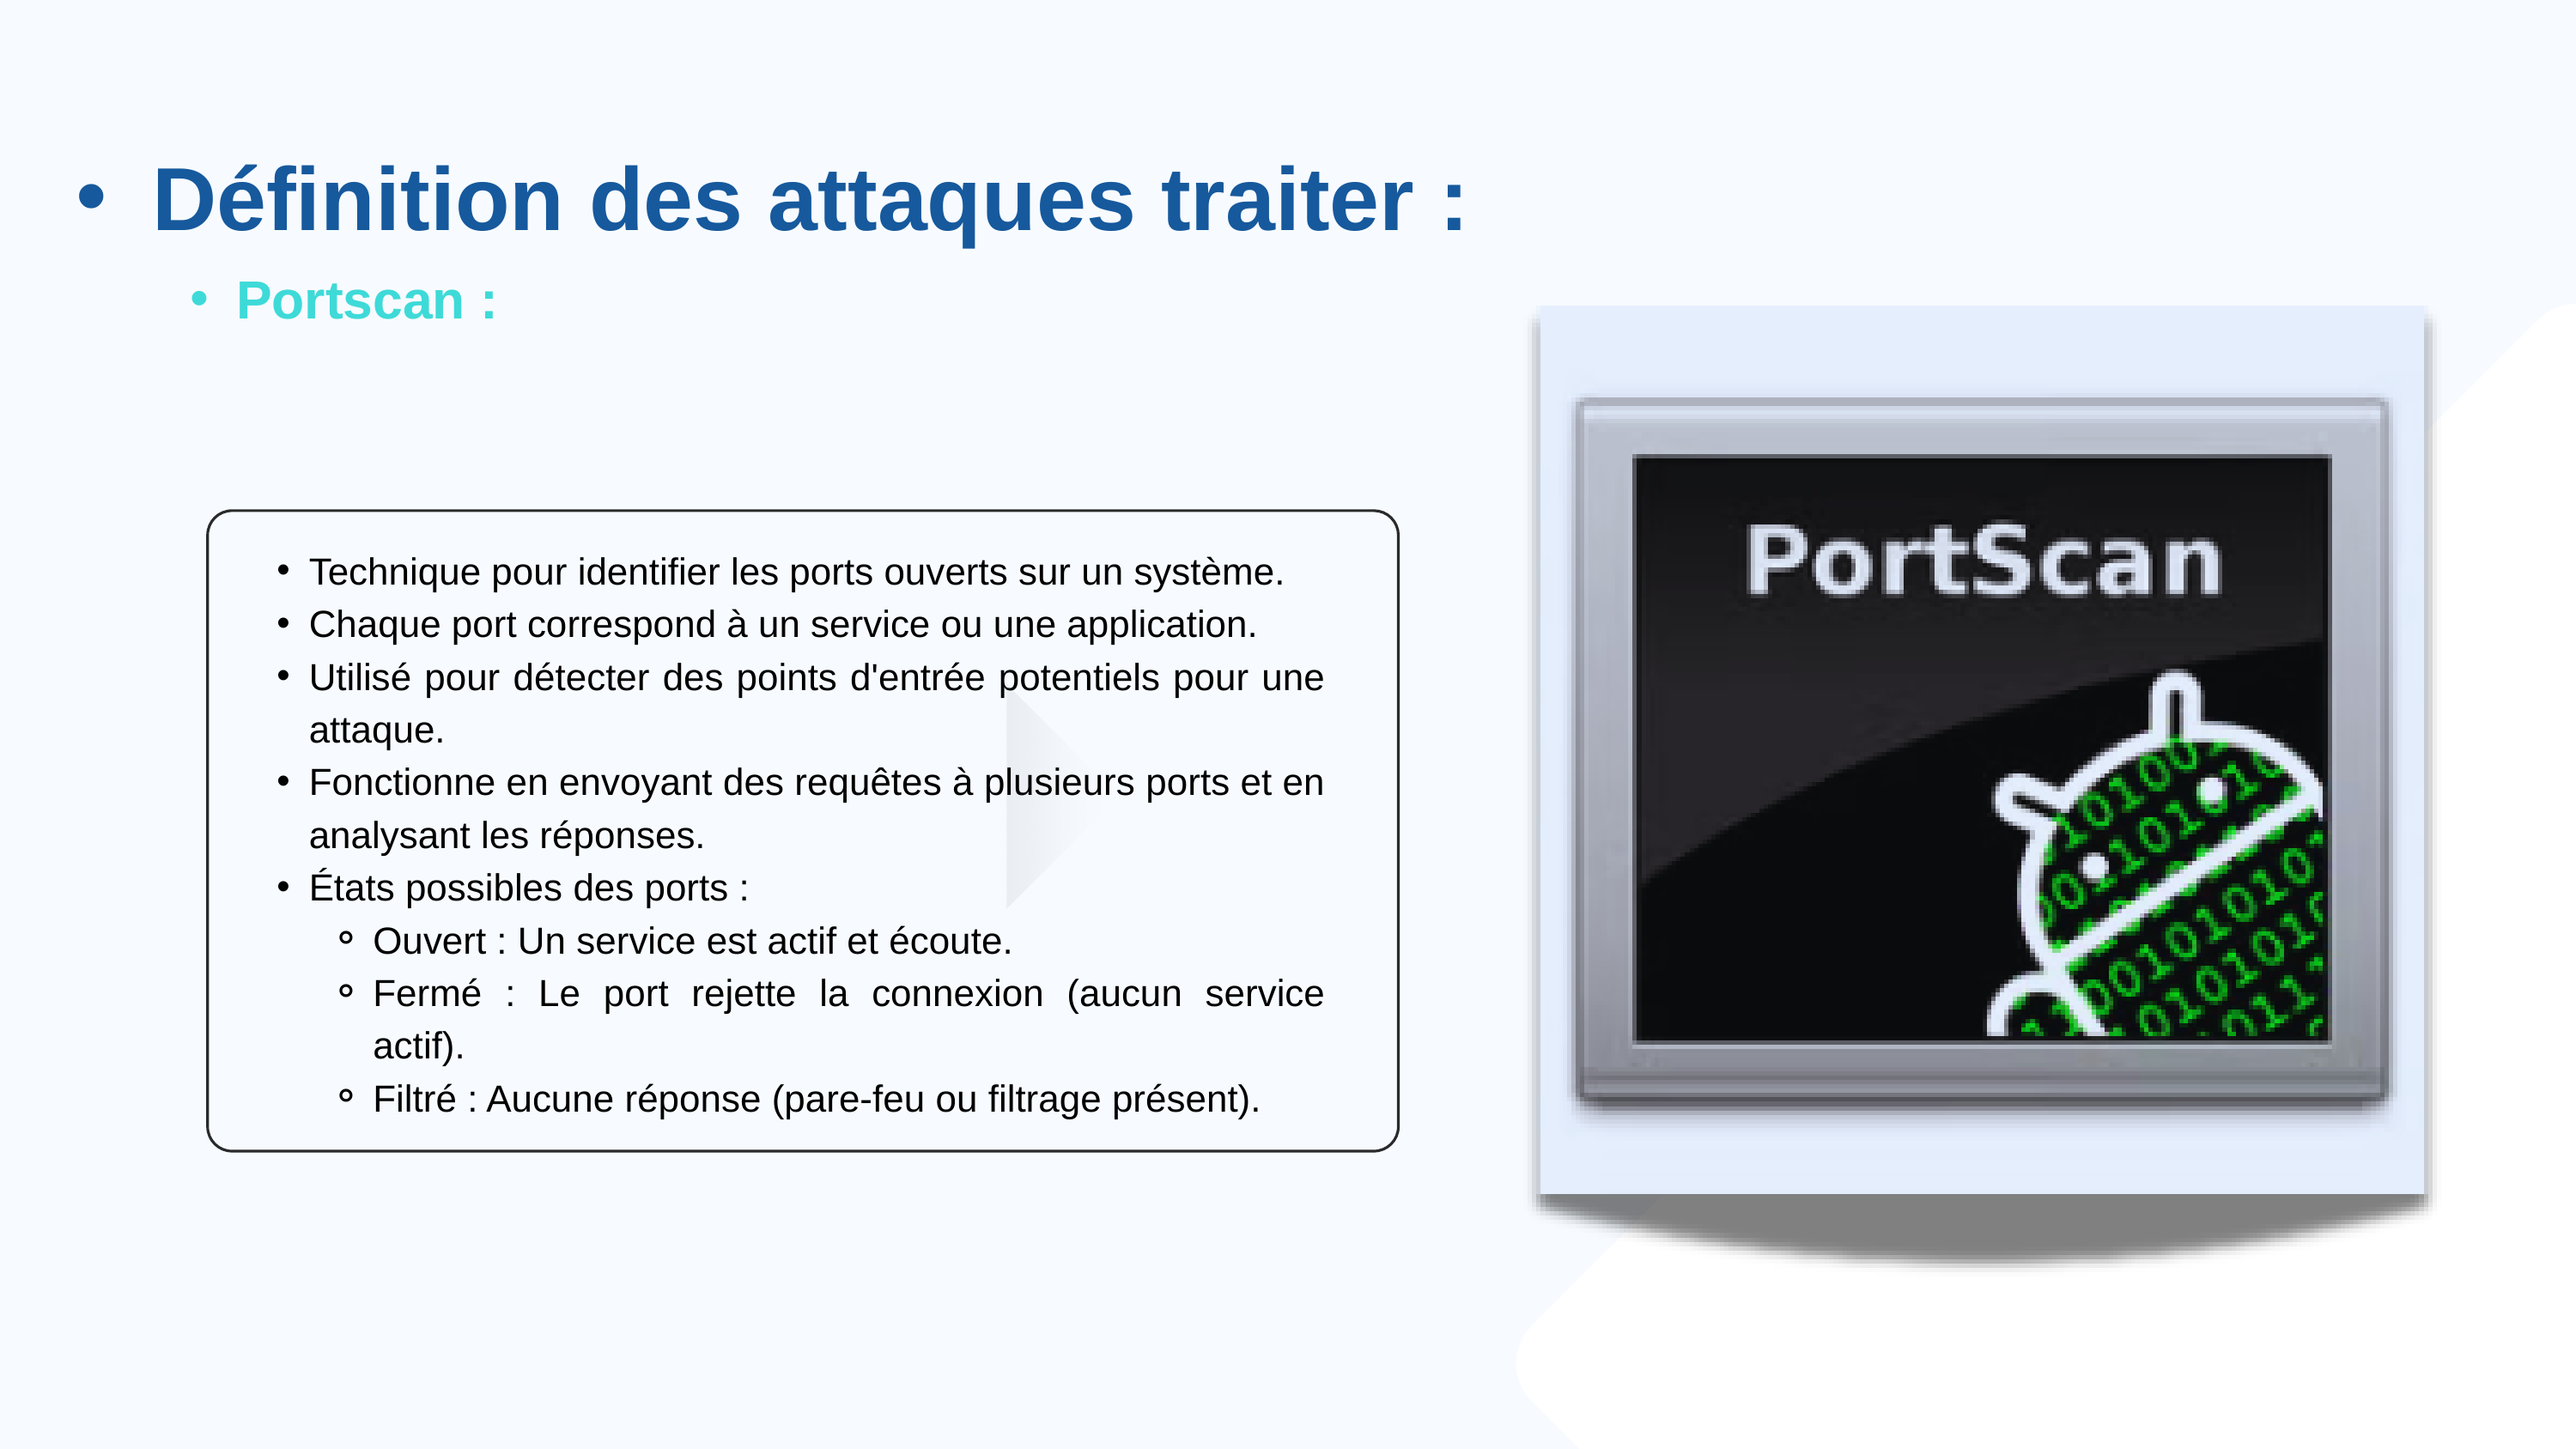

Définition des attaques traiter :
Portscan :

Technique pour identifier les ports ouverts sur un système.
Chaque port correspond à un service ou une application.
Utilisé pour détecter des points d'entrée potentiels pour une attaque.
Fonctionne en envoyant des requêtes à plusieurs ports et en analysant les réponses.
États possibles des ports :
Ouvert : Un service est actif et écoute.
Fermé : Le port rejette la connexion (aucun service actif).
Filtré : Aucune réponse (pare-feu ou filtrage présent).